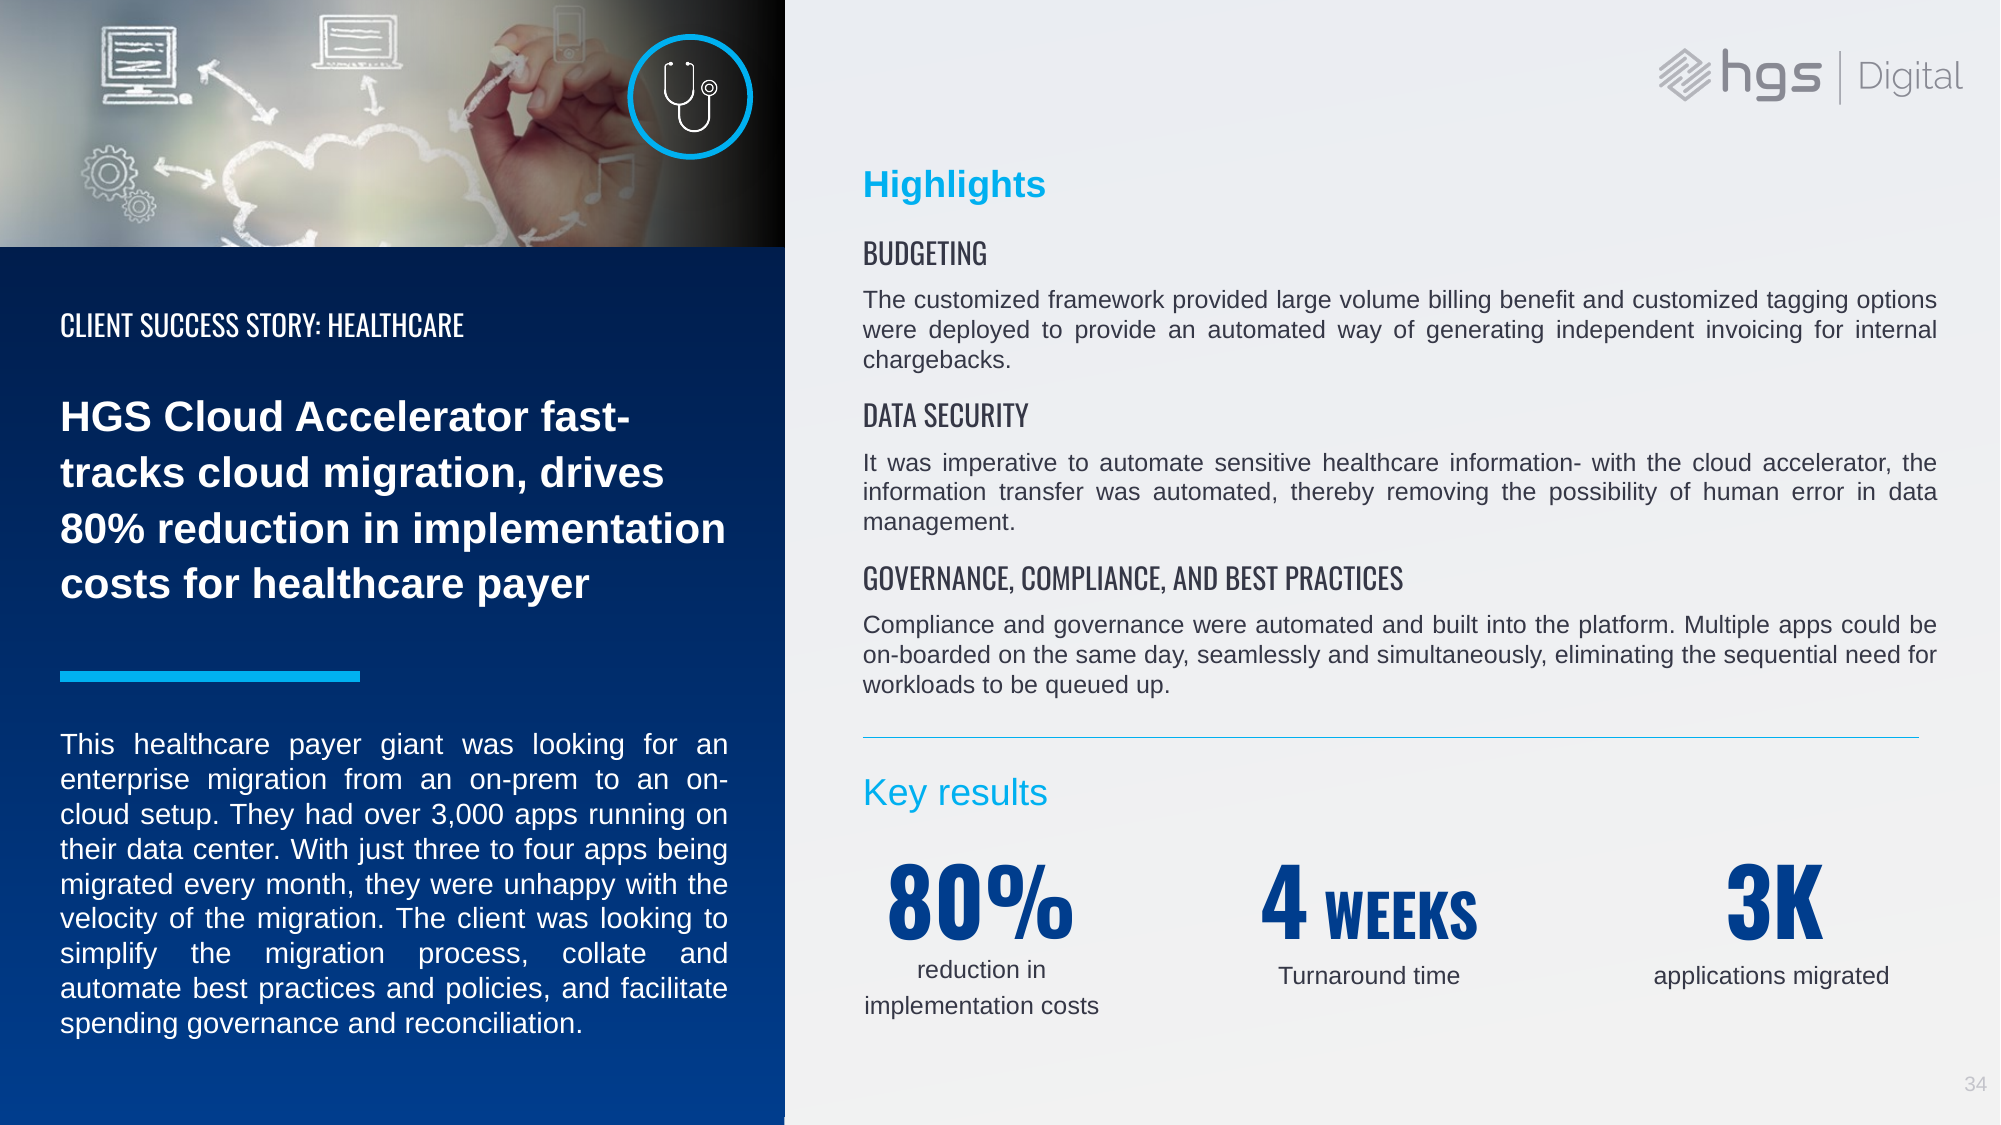

Highlights
BUDGETING
The customized framework provided large volume billing benefit and customized tagging options were deployed to provide an automated way of generating independent invoicing for internal chargebacks.
DATA SECURITY
It was imperative to automate sensitive healthcare information- with the cloud accelerator, the information transfer was automated, thereby removing the possibility of human error in data management.
GOVERNANCE, COMPLIANCE, AND BEST PRACTICES
Compliance and governance were automated and built into the platform. Multiple apps could be on-boarded on the same day, seamlessly and simultaneously, eliminating the sequential need for workloads to be queued up.
CLIENT SUCCESS STORY: HEALTHCARE
HGS Cloud Accelerator fast-tracks cloud migration, drives 80% reduction in implementation costs for healthcare payer
This healthcare payer giant was looking for an enterprise migration from an on-prem to an on-cloud setup. They had over 3,000 apps running on their data center. With just three to four apps being migrated every month, they were unhappy with the velocity of the migration. The client was looking to simplify the migration process, collate and automate best practices and policies, and facilitate spending governance and reconciliation.
Key results
80%
reduction in implementation costs
4 WEEKS
Turnaround time
3K
applications migrated